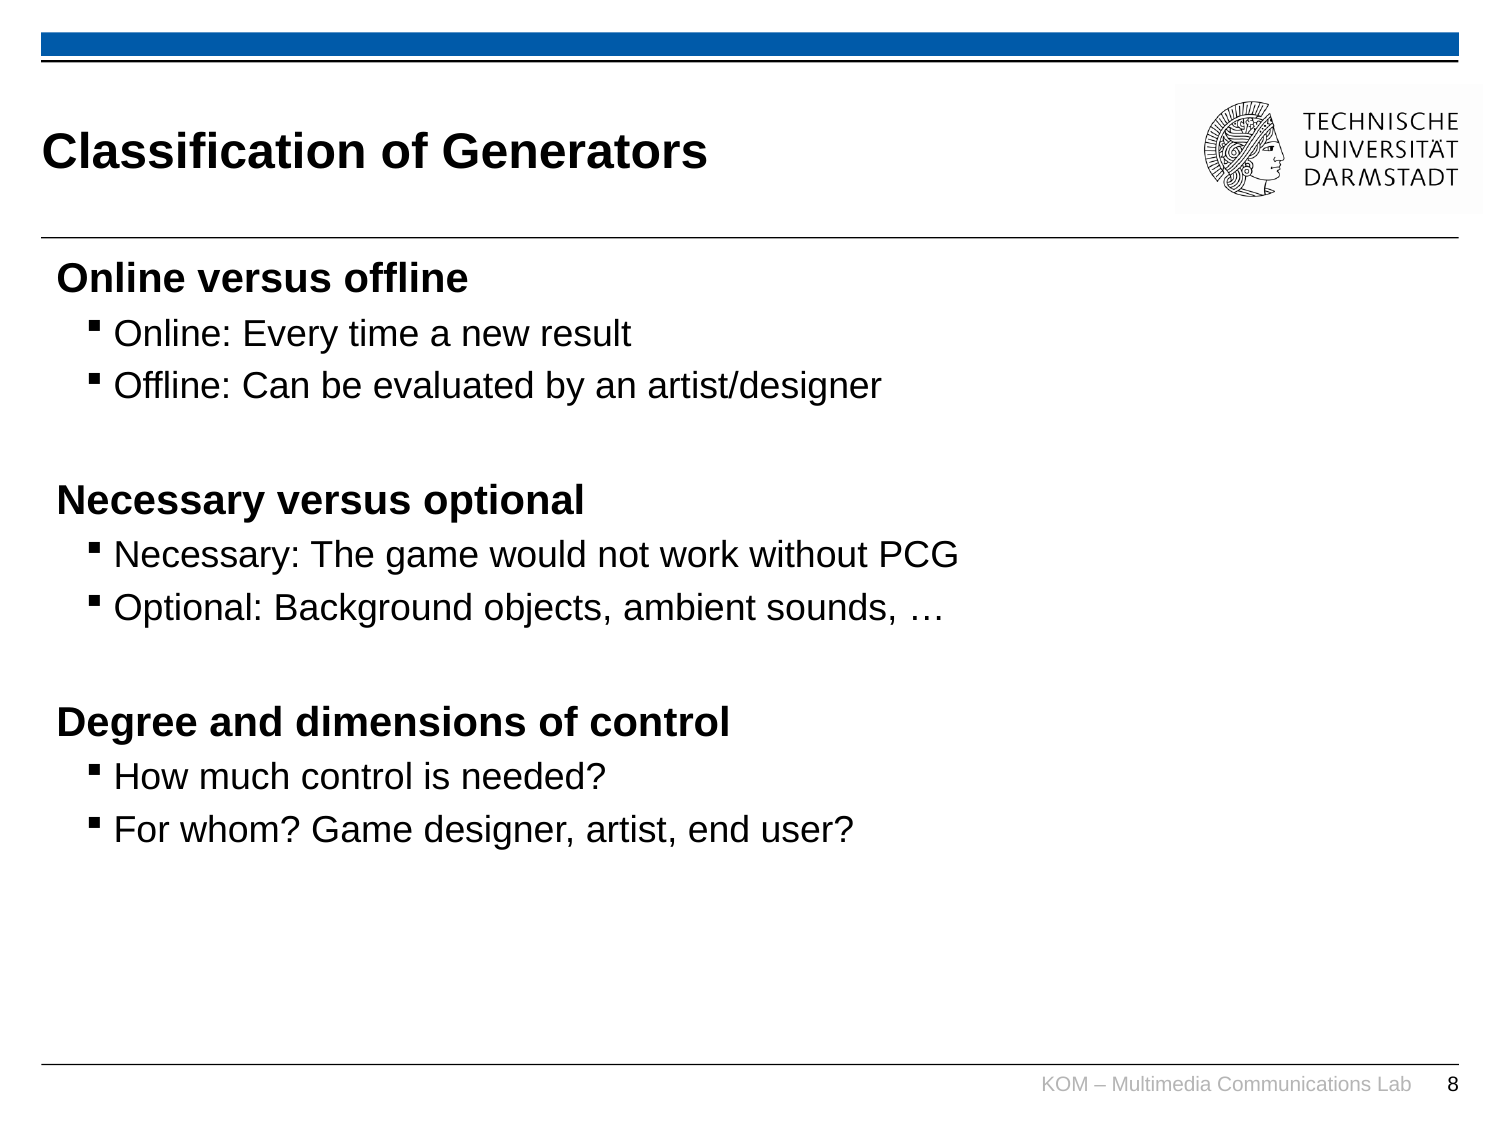

# Classification of Generators
Online versus offline
Online: Every time a new result
Offline: Can be evaluated by an artist/designer

Necessary versus optional
Necessary: The game would not work without PCG
Optional: Background objects, ambient sounds, …

Degree and dimensions of control
How much control is needed?
For whom? Game designer, artist, end user?